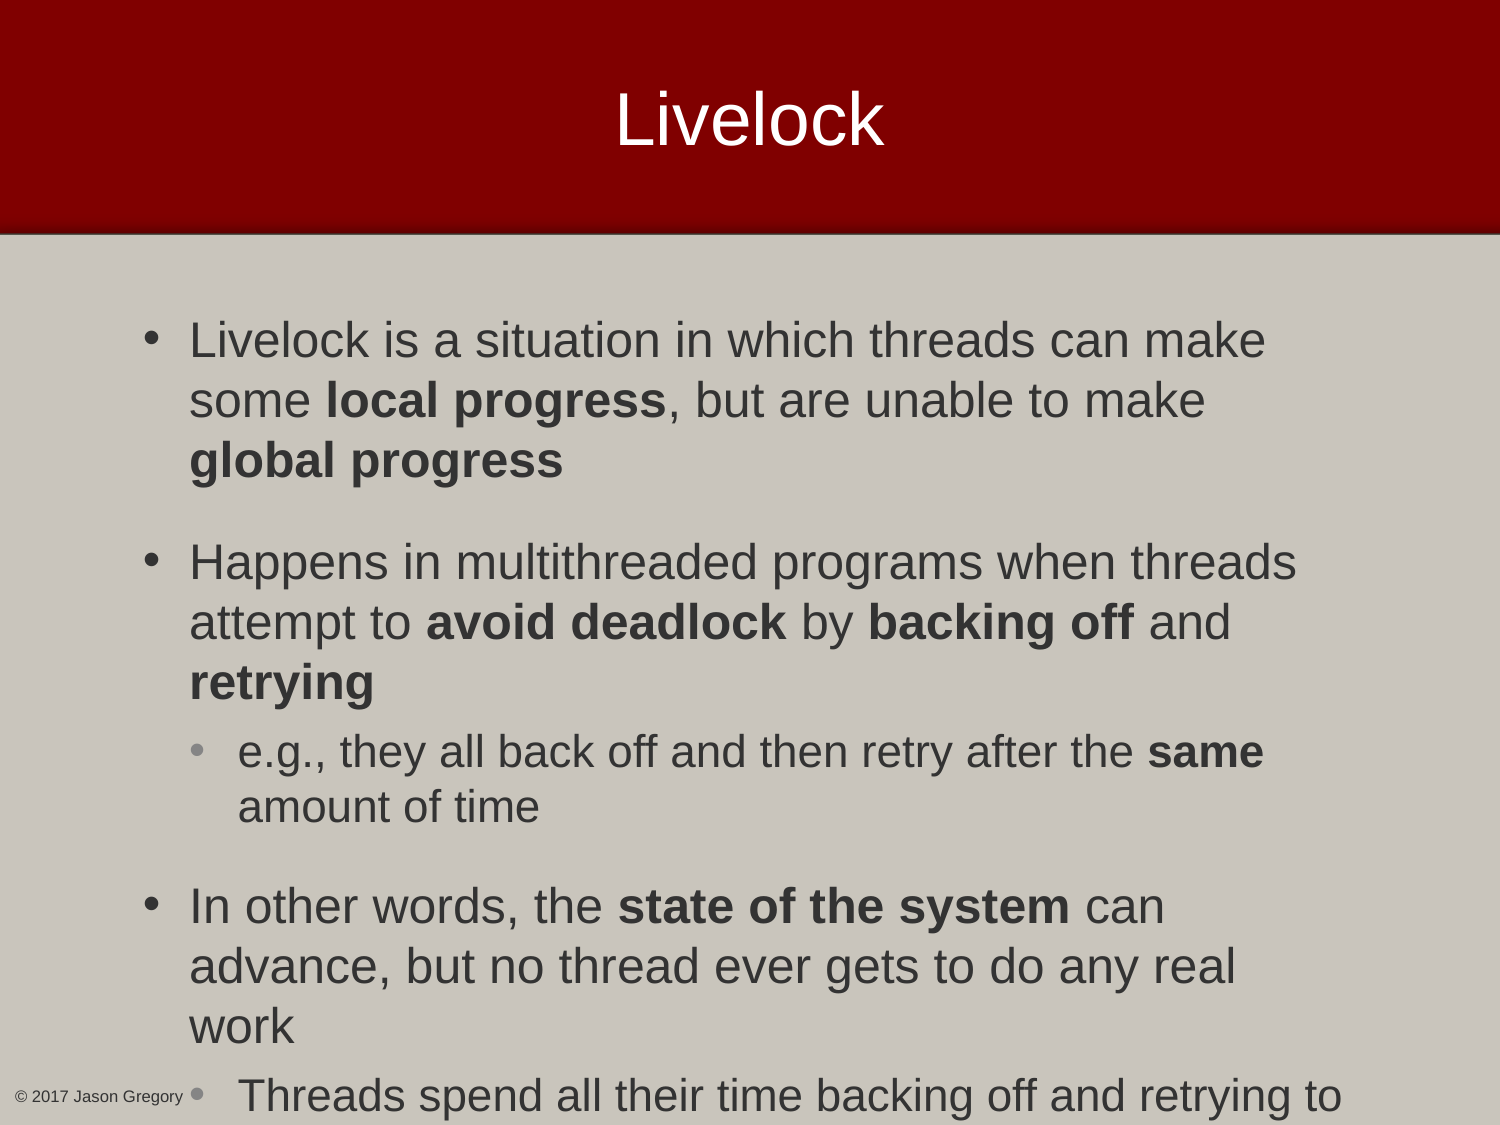

# Livelock
Livelock is a situation in which threads can make some local progress, but are unable to make global progress
Happens in multithreaded programs when threads attempt to avoid deadlock by backing off and retrying
e.g., they all back off and then retry after the same amount of time
In other words, the state of the system can advance, but no thread ever gets to do any real work
Threads spend all their time backing off and retrying to lock resources
© 2017 Jason Gregory